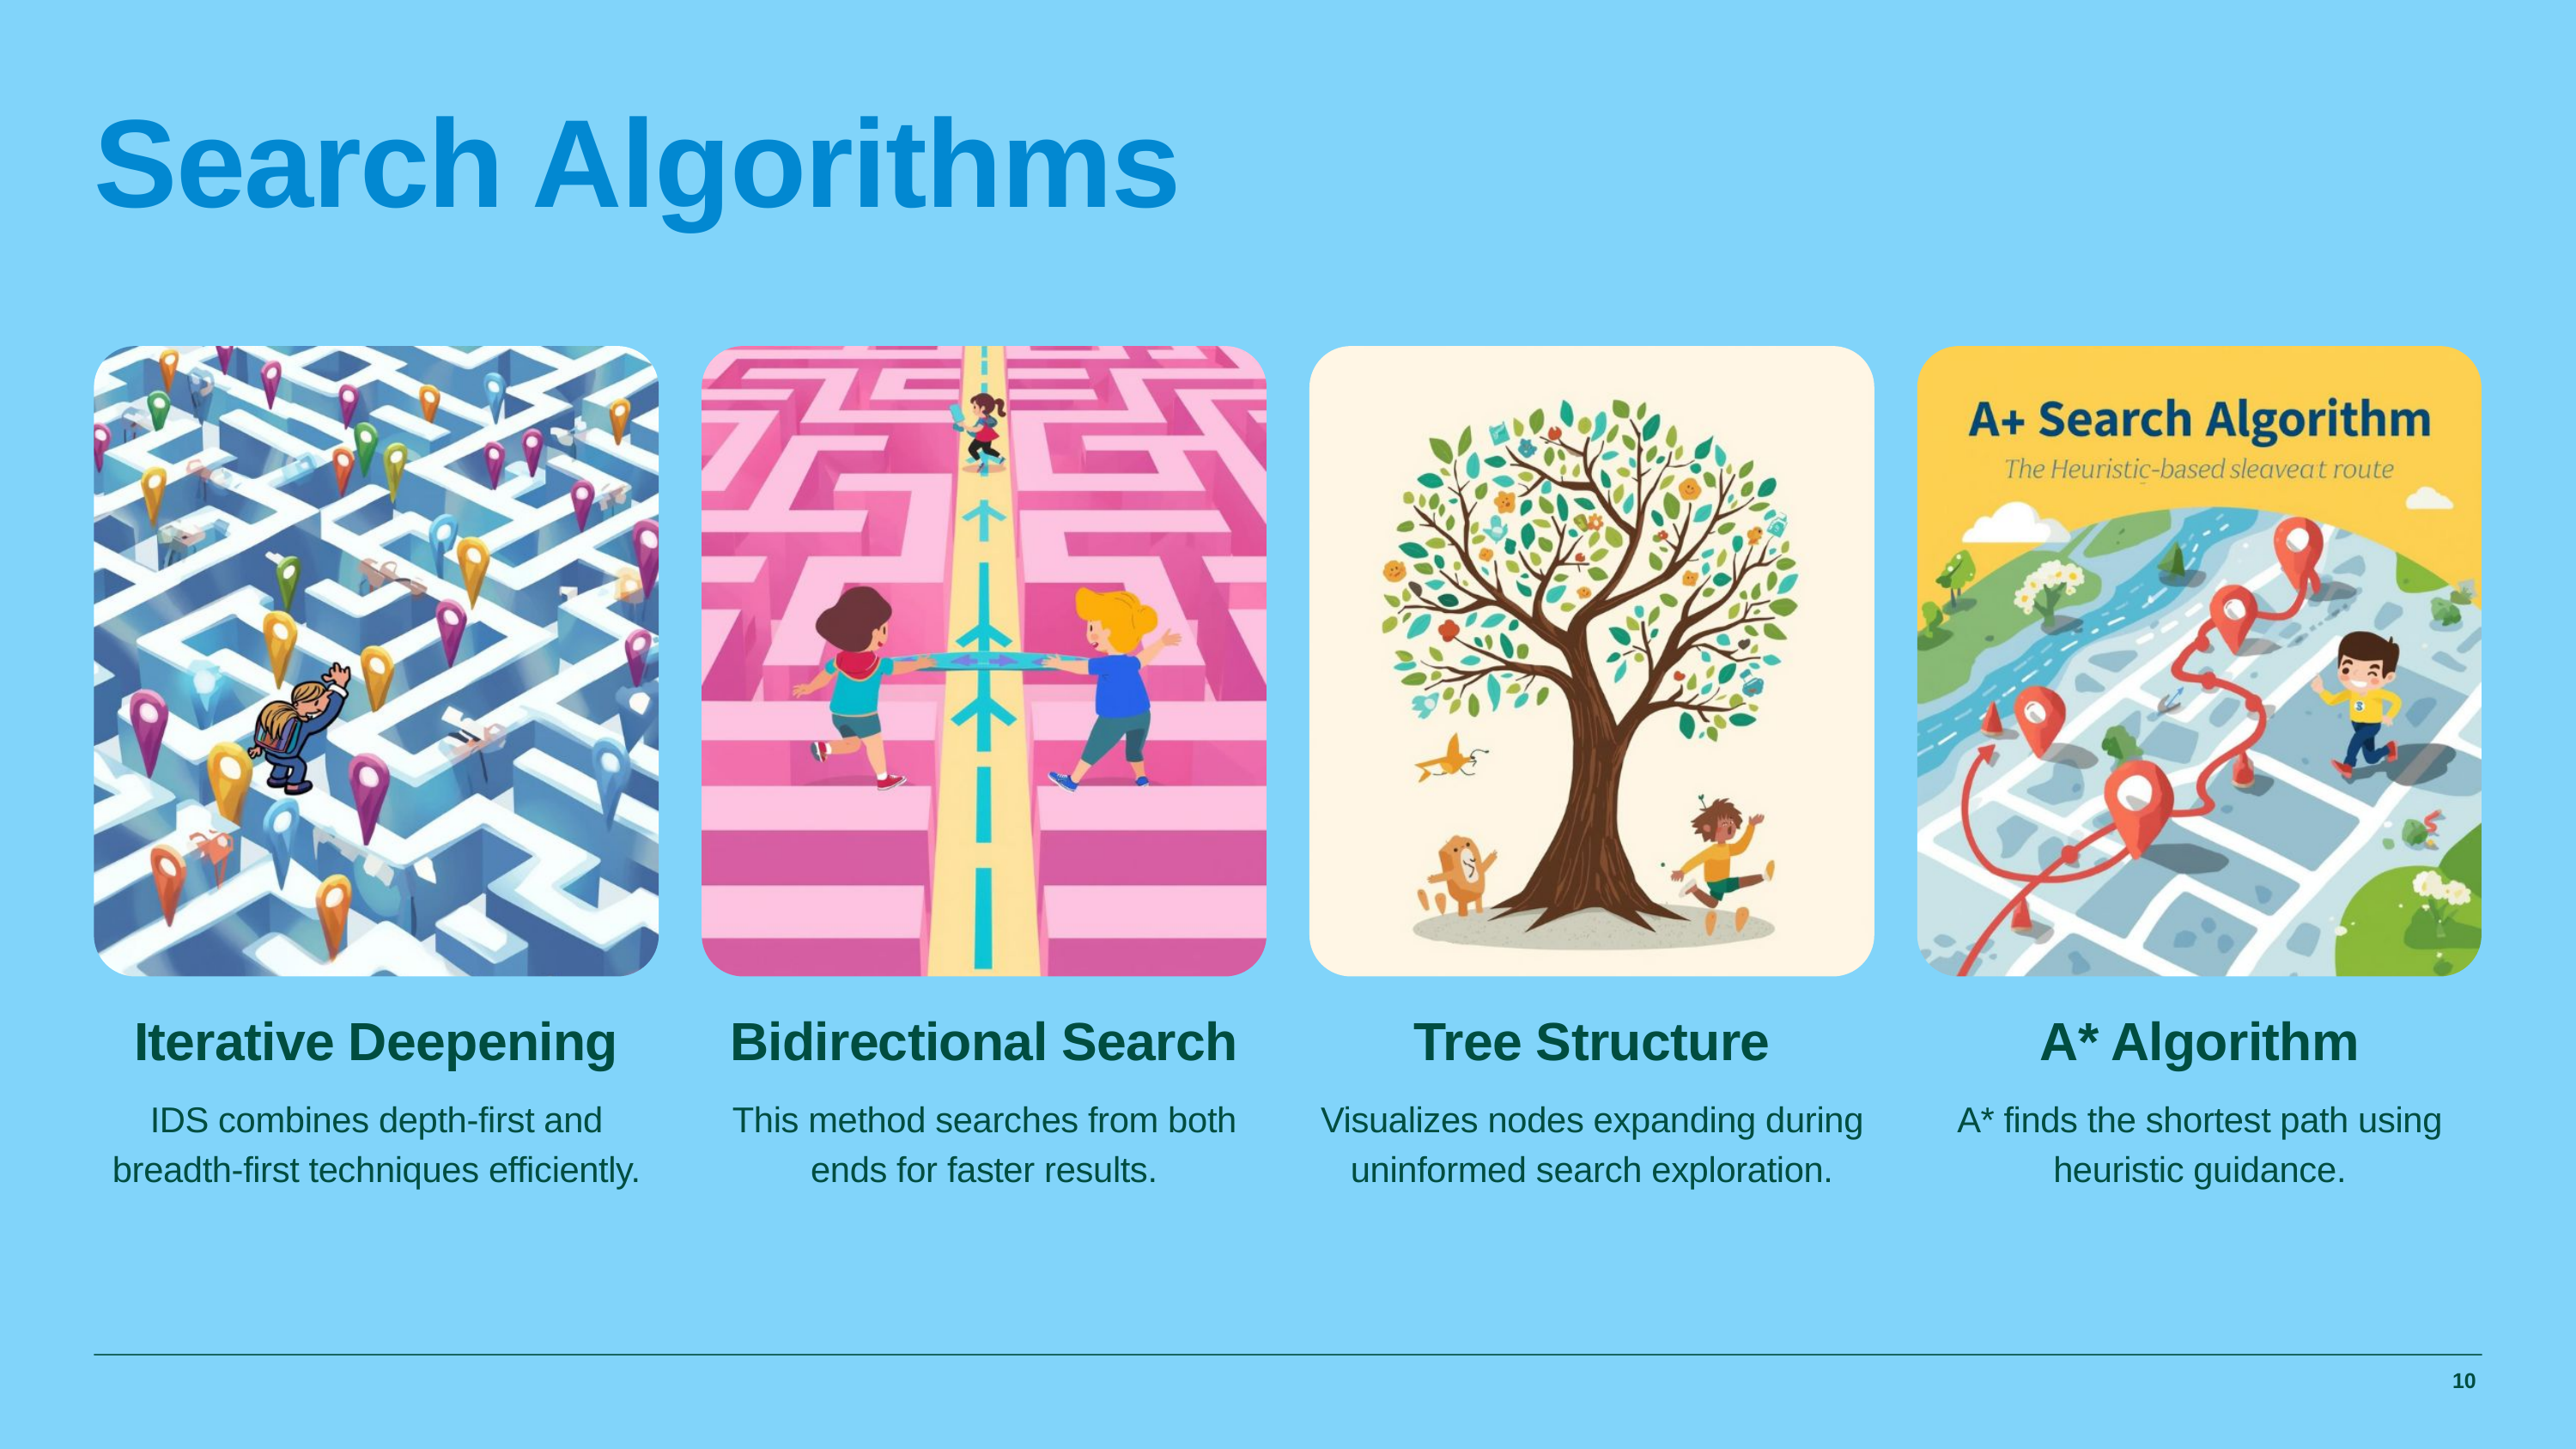

Search Algorithms

Iterative Deepening
IDS combines depth-first and breadth-first techniques efficiently.
Bidirectional Search
This method searches from both ends for faster results.
Tree Structure
Visualizes nodes expanding during uninformed search exploration.
A* Algorithm
A* finds the shortest path using heuristic guidance.

10